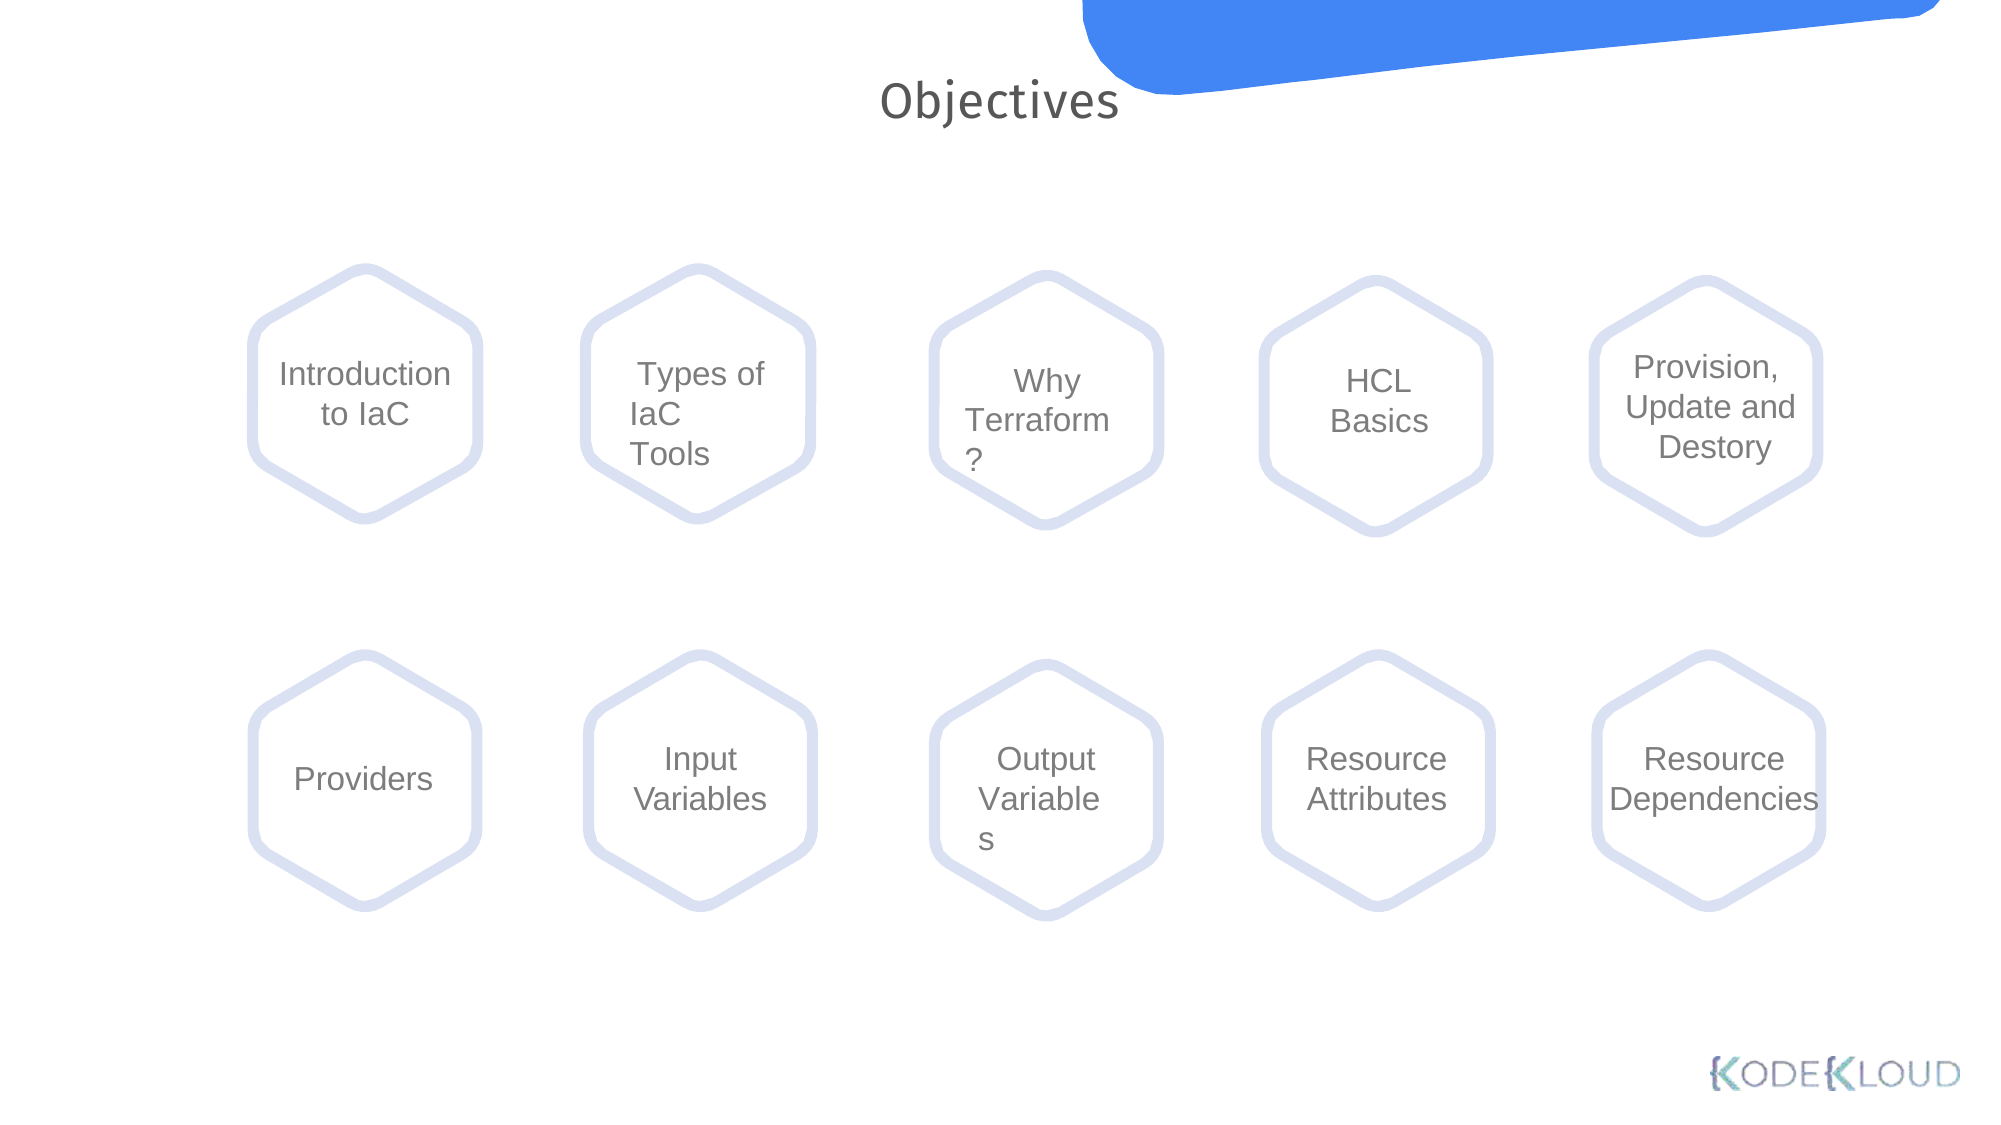

# Objectives

Provision,  Update and  Destory
Introduction
to IaC
Types of
IaC Tools
Why  Terraform?
HCL
Basics

Input
Variables
Output
Variables
Resource
Attributes
Resource
Dependencies
Providers